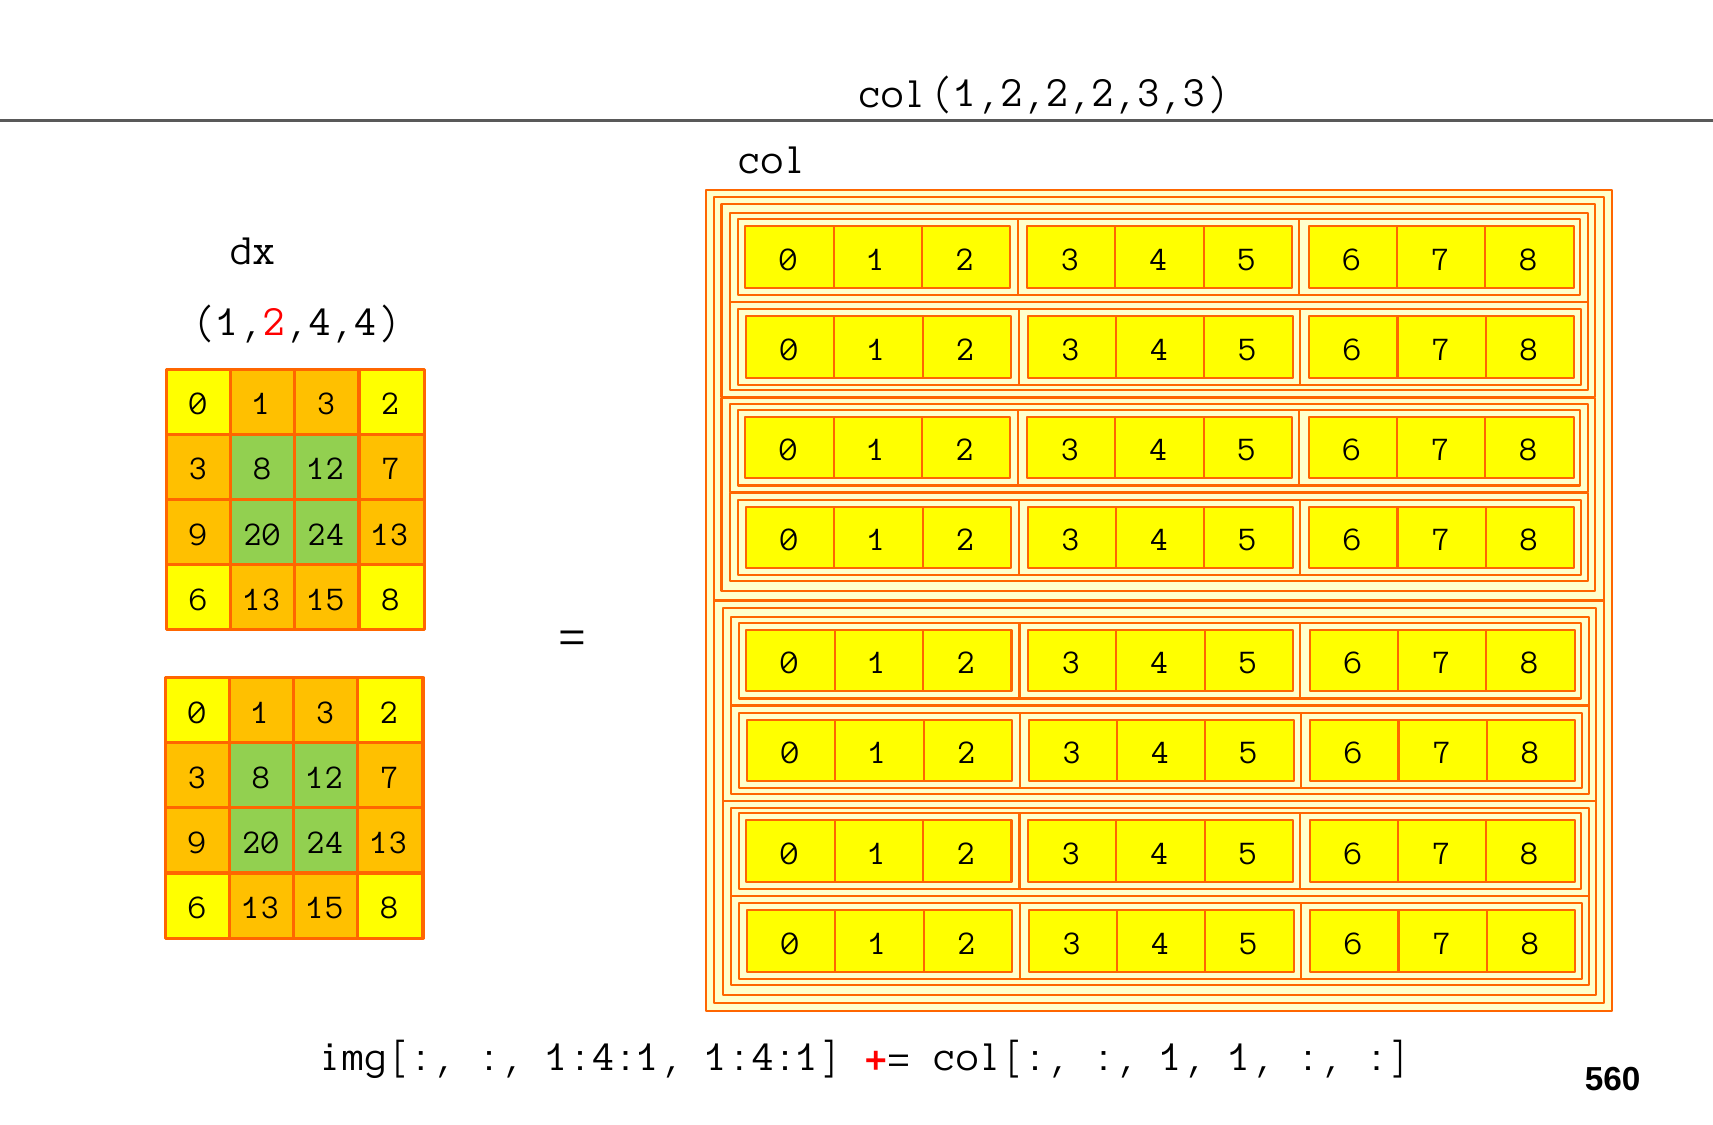

(1,2,2,2,3,3)
col
col

dx

0
1
2
3
4
5
6
7
8
(1,2,4,4)

0
1
2
3
4
5
6
7
8
0
1
3
2

0
1
2
3
4
5
6
7
8
3
8
12
7

9
20
24
13

0
1
2
3
4
5
6
7
8
6
13
15
8
=

0
1
2
3
4
5
6
7
8
0
1
3
2

0
1
2
3
4
5
6
7
8
3
8
12
7

9
20
24
13

0
1
2
3
4
5
6
7
8
6
13
15
8

0
1
2
3
4
5
6
7
8
img[:, :, 1:4:1, 1:4:1] += col[:, :, 1, 1, :, :]